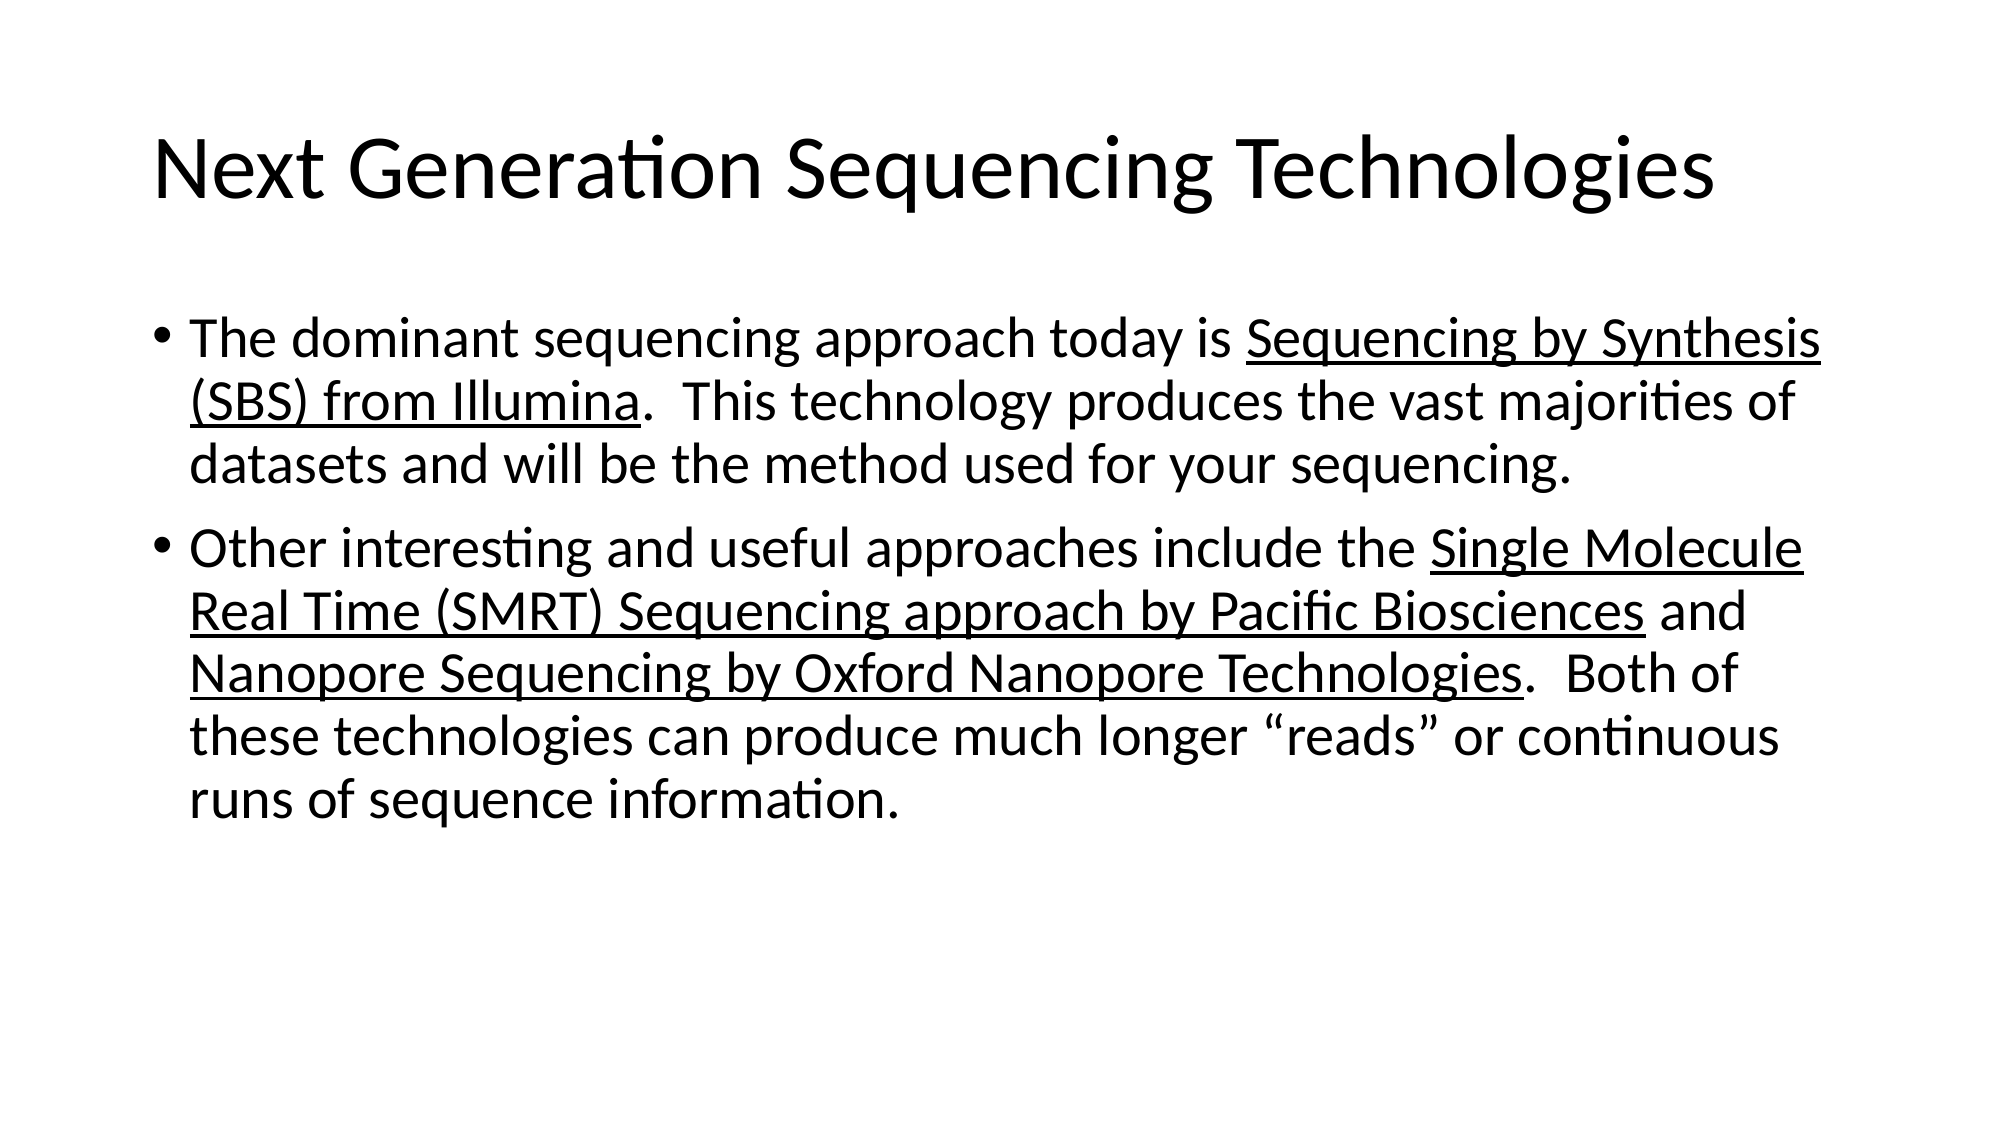

# Next Generation Sequencing Technologies
The dominant sequencing approach today is Sequencing by Synthesis (SBS) from Illumina.  This technology produces the vast majorities of datasets and will be the method used for your sequencing.
Other interesting and useful approaches include the Single Molecule Real Time (SMRT) Sequencing approach by Pacific Biosciences and Nanopore Sequencing by Oxford Nanopore Technologies.  Both of these technologies can produce much longer “reads” or continuous runs of sequence information.